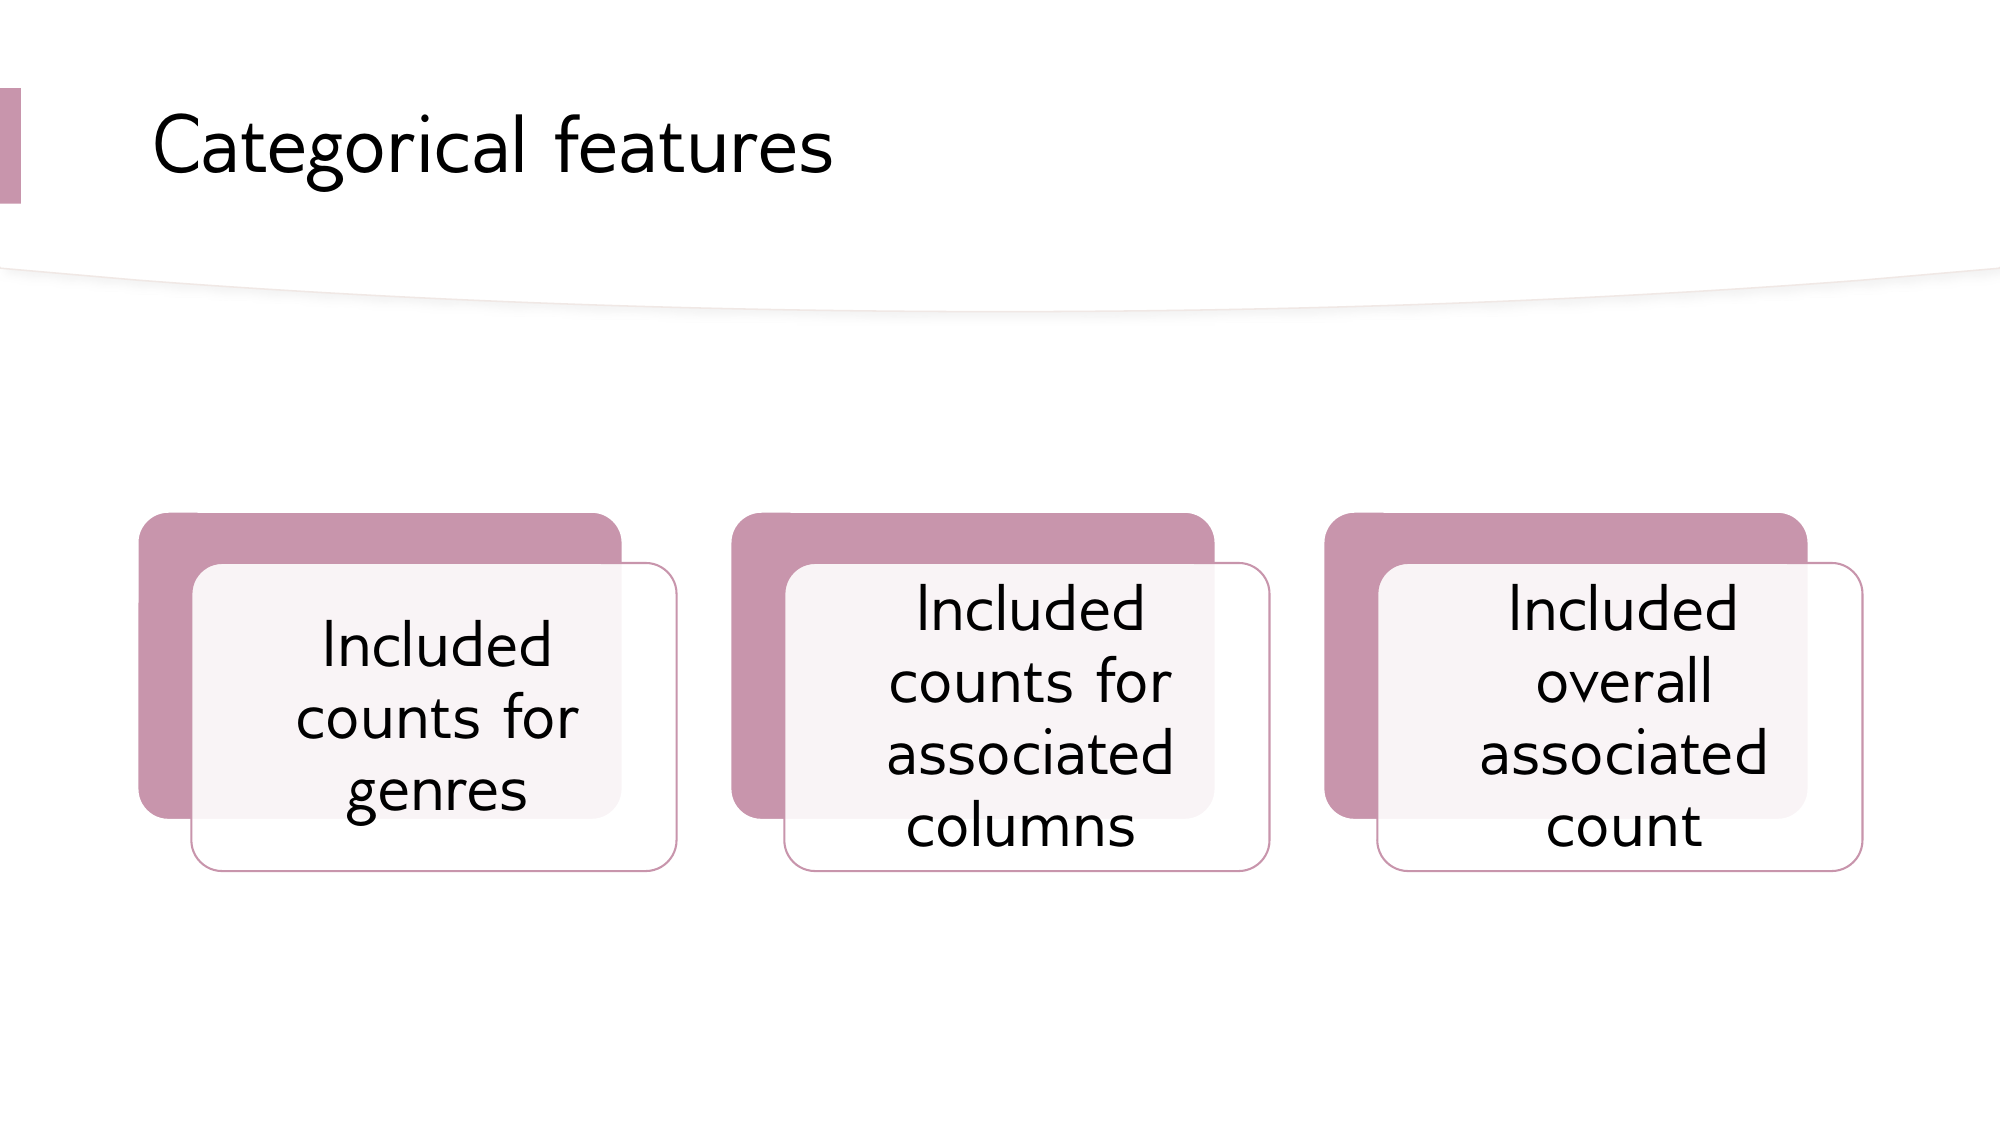

# Categorical features

Included counts for genres
Included counts for associated columns
Included overall associated count